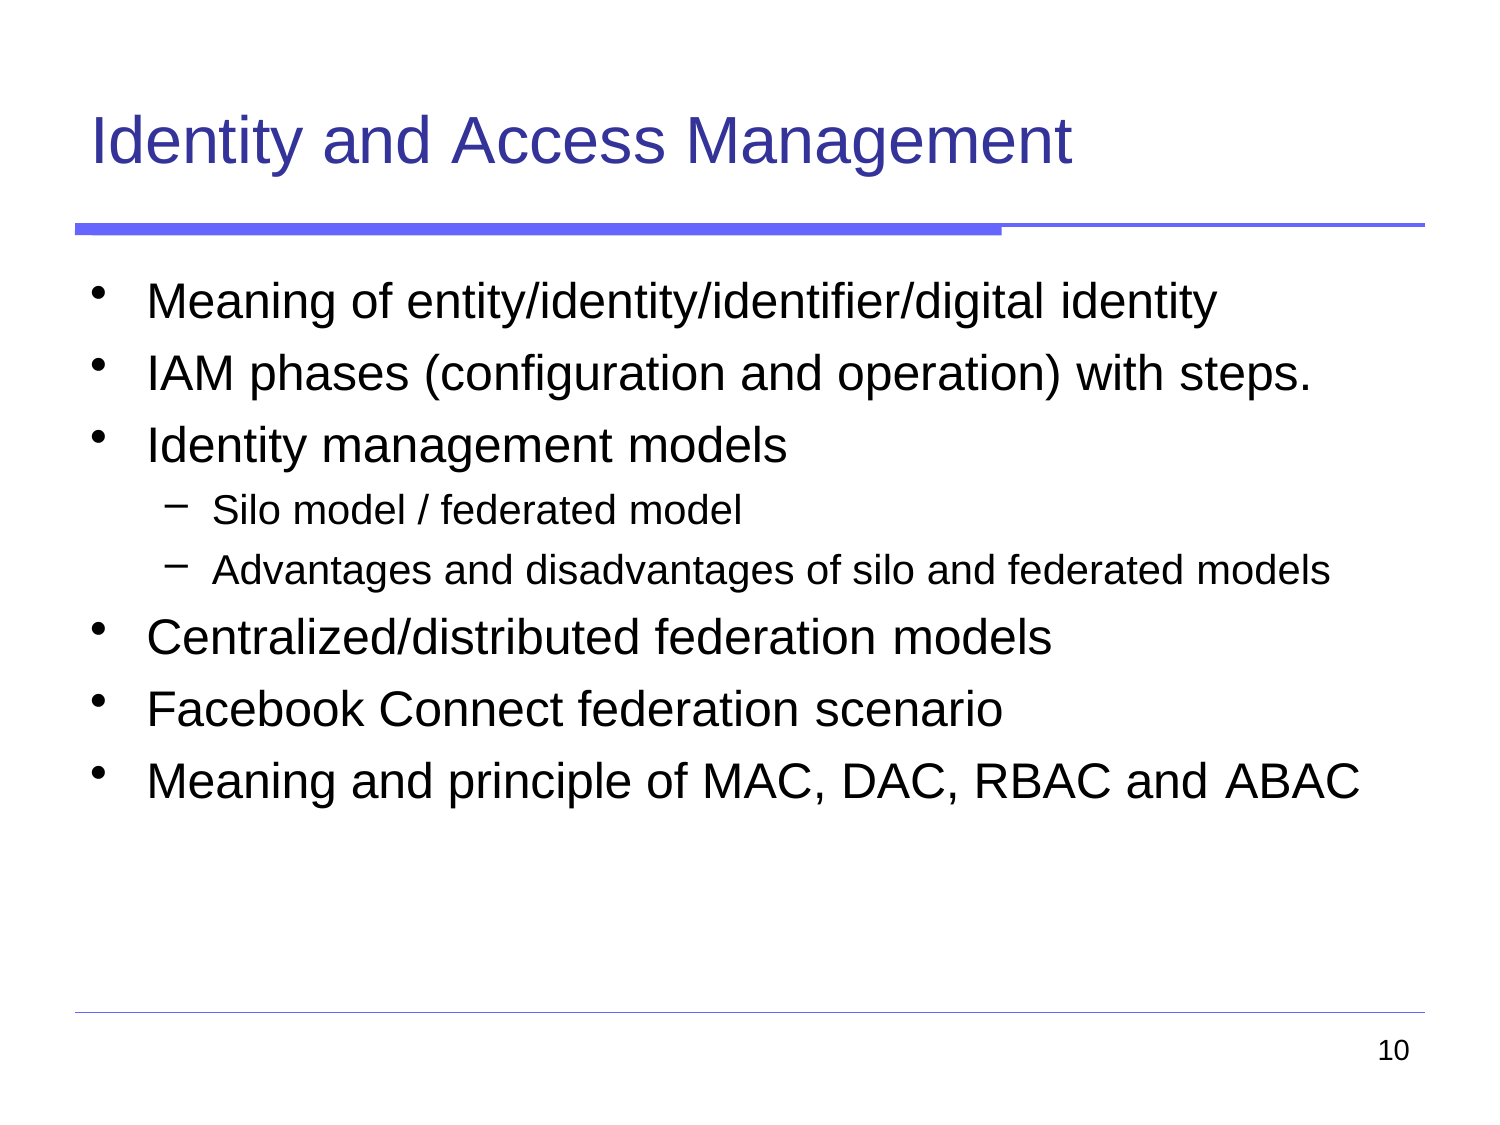

# Identity and Access Management
Meaning of entity/identity/identifier/digital identity
IAM phases (configuration and operation) with steps.
Identity management models
Silo model / federated model
Advantages and disadvantages of silo and federated models
Centralized/distributed federation models
Facebook Connect federation scenario
Meaning and principle of MAC, DAC, RBAC and ABAC

10